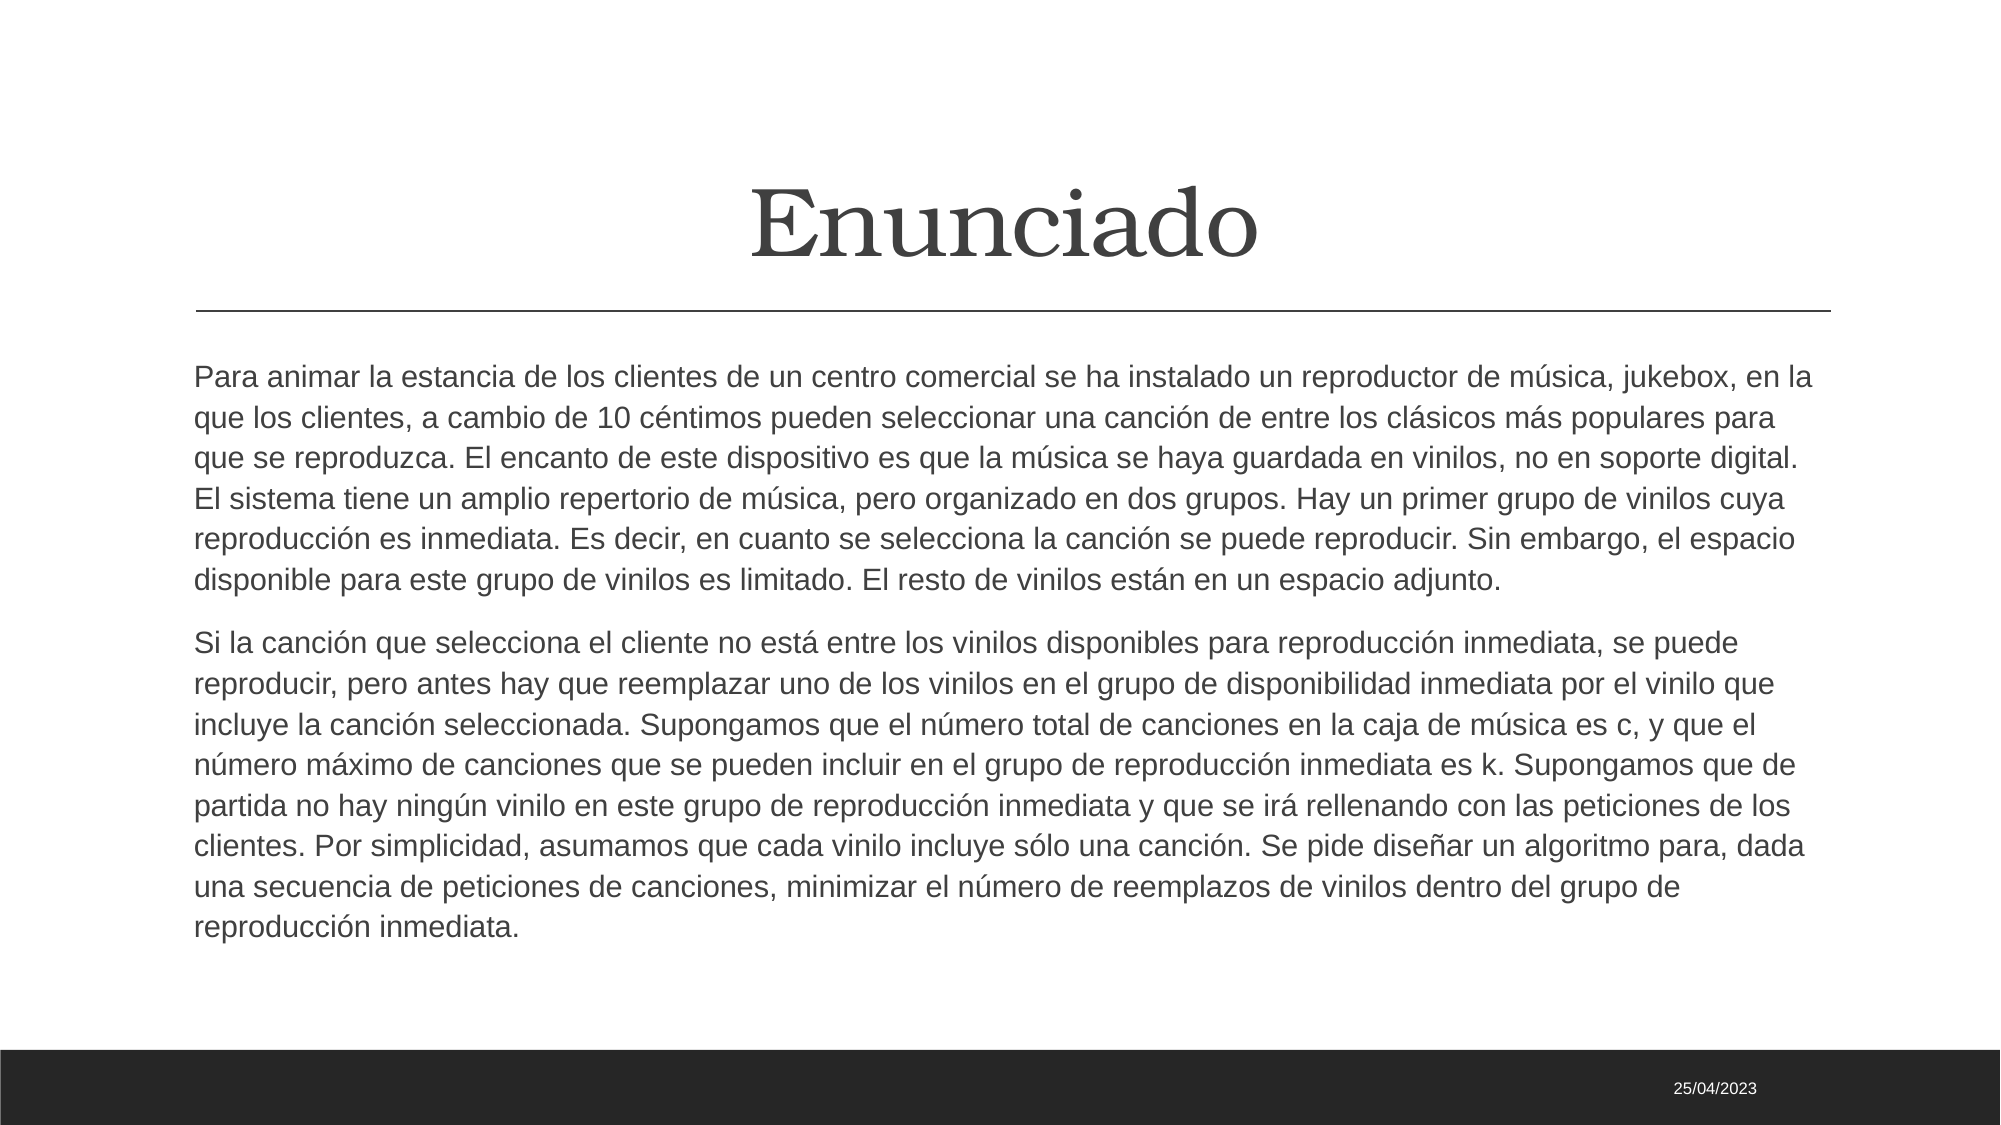

# Enunciado
Para animar la estancia de los clientes de un centro comercial se ha instalado un reproductor de música, jukebox, en la que los clientes, a cambio de 10 céntimos pueden seleccionar una canción de entre los clásicos más populares para que se reproduzca. El encanto de este dispositivo es que la música se haya guardada en vinilos, no en soporte digital. El sistema tiene un amplio repertorio de música, pero organizado en dos grupos. Hay un primer grupo de vinilos cuya reproducción es inmediata. Es decir, en cuanto se selecciona la canción se puede reproducir. Sin embargo, el espacio disponible para este grupo de vinilos es limitado. El resto de vinilos están en un espacio adjunto.
Si la canción que selecciona el cliente no está entre los vinilos disponibles para reproducción inmediata, se puede reproducir, pero antes hay que reemplazar uno de los vinilos en el grupo de disponibilidad inmediata por el vinilo que incluye la canción seleccionada. Supongamos que el número total de canciones en la caja de música es c, y que el número máximo de canciones que se pueden incluir en el grupo de reproducción inmediata es k. Supongamos que de partida no hay ningún vinilo en este grupo de reproducción inmediata y que se irá rellenando con las peticiones de los clientes. Por simplicidad, asumamos que cada vinilo incluye sólo una canción. Se pide diseñar un algoritmo para, dada una secuencia de peticiones de canciones, minimizar el número de reemplazos de vinilos dentro del grupo de reproducción inmediata.
25/04/2023